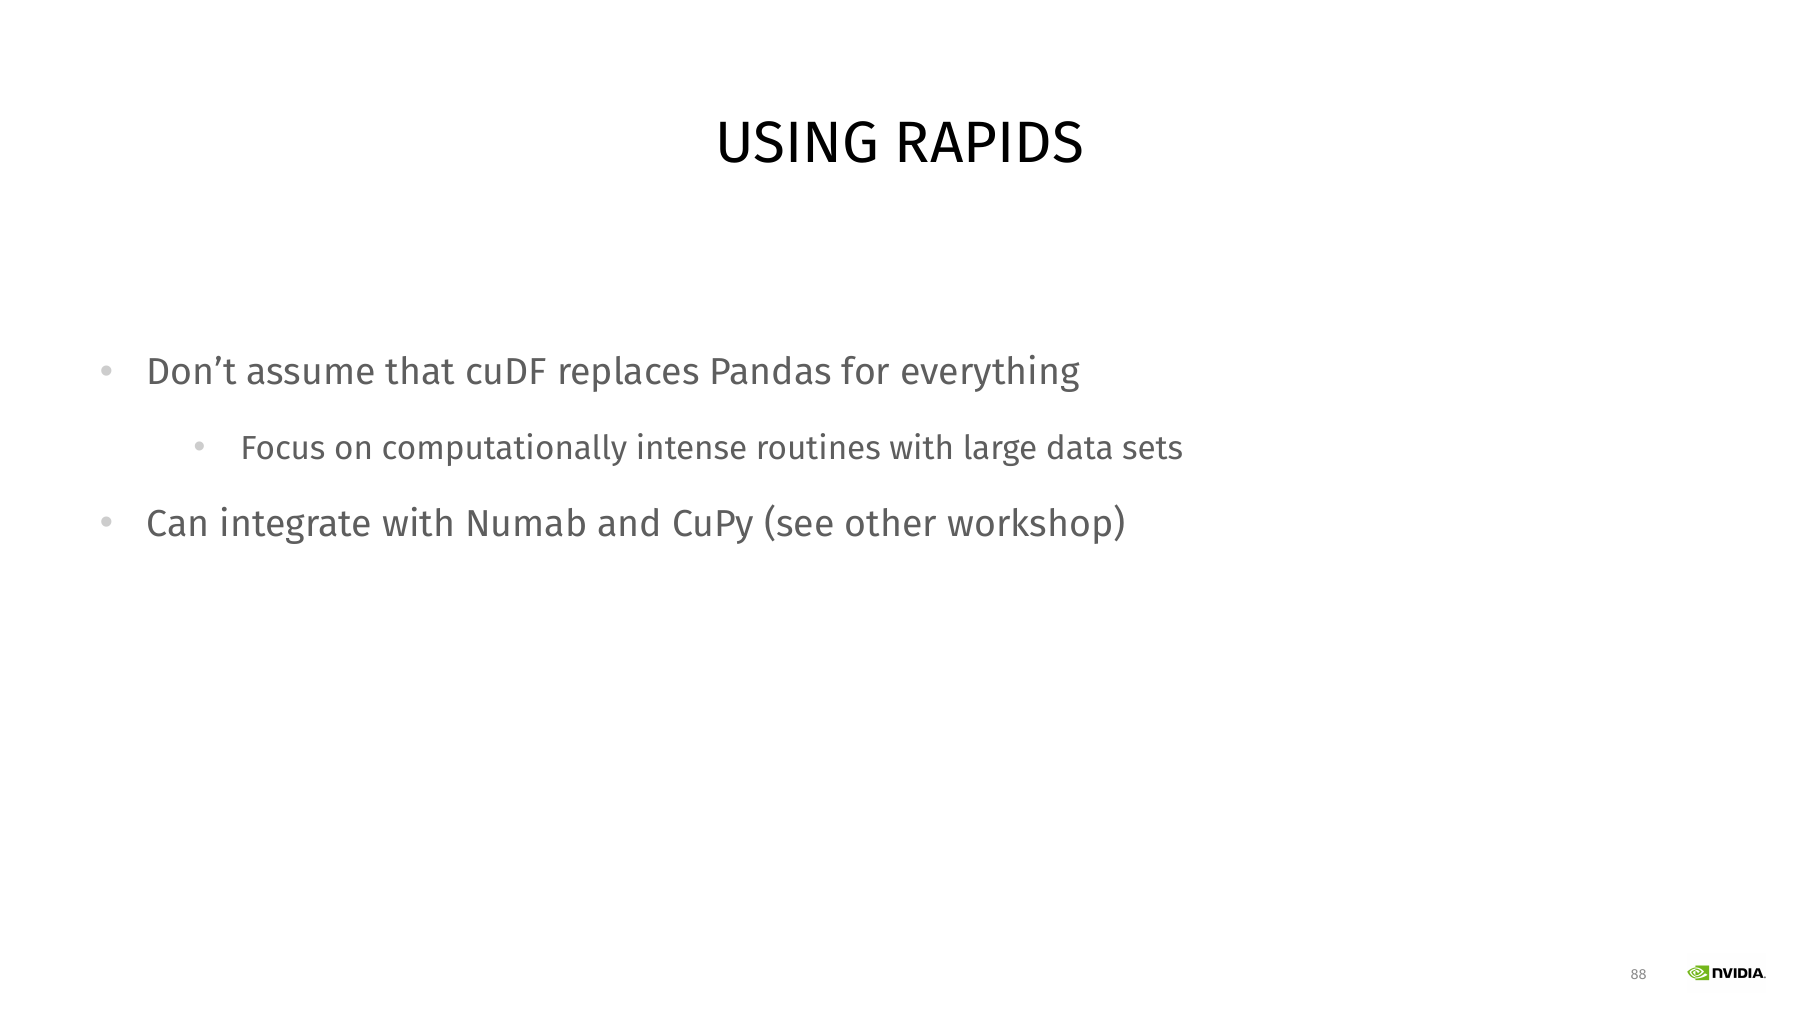

# Using RAPIDS

Don’t assume that cuDF replaces Pandas for everything
Focus on computationally intense routines with large data sets
Can integrate with Numab and CuPy (see other workshop)